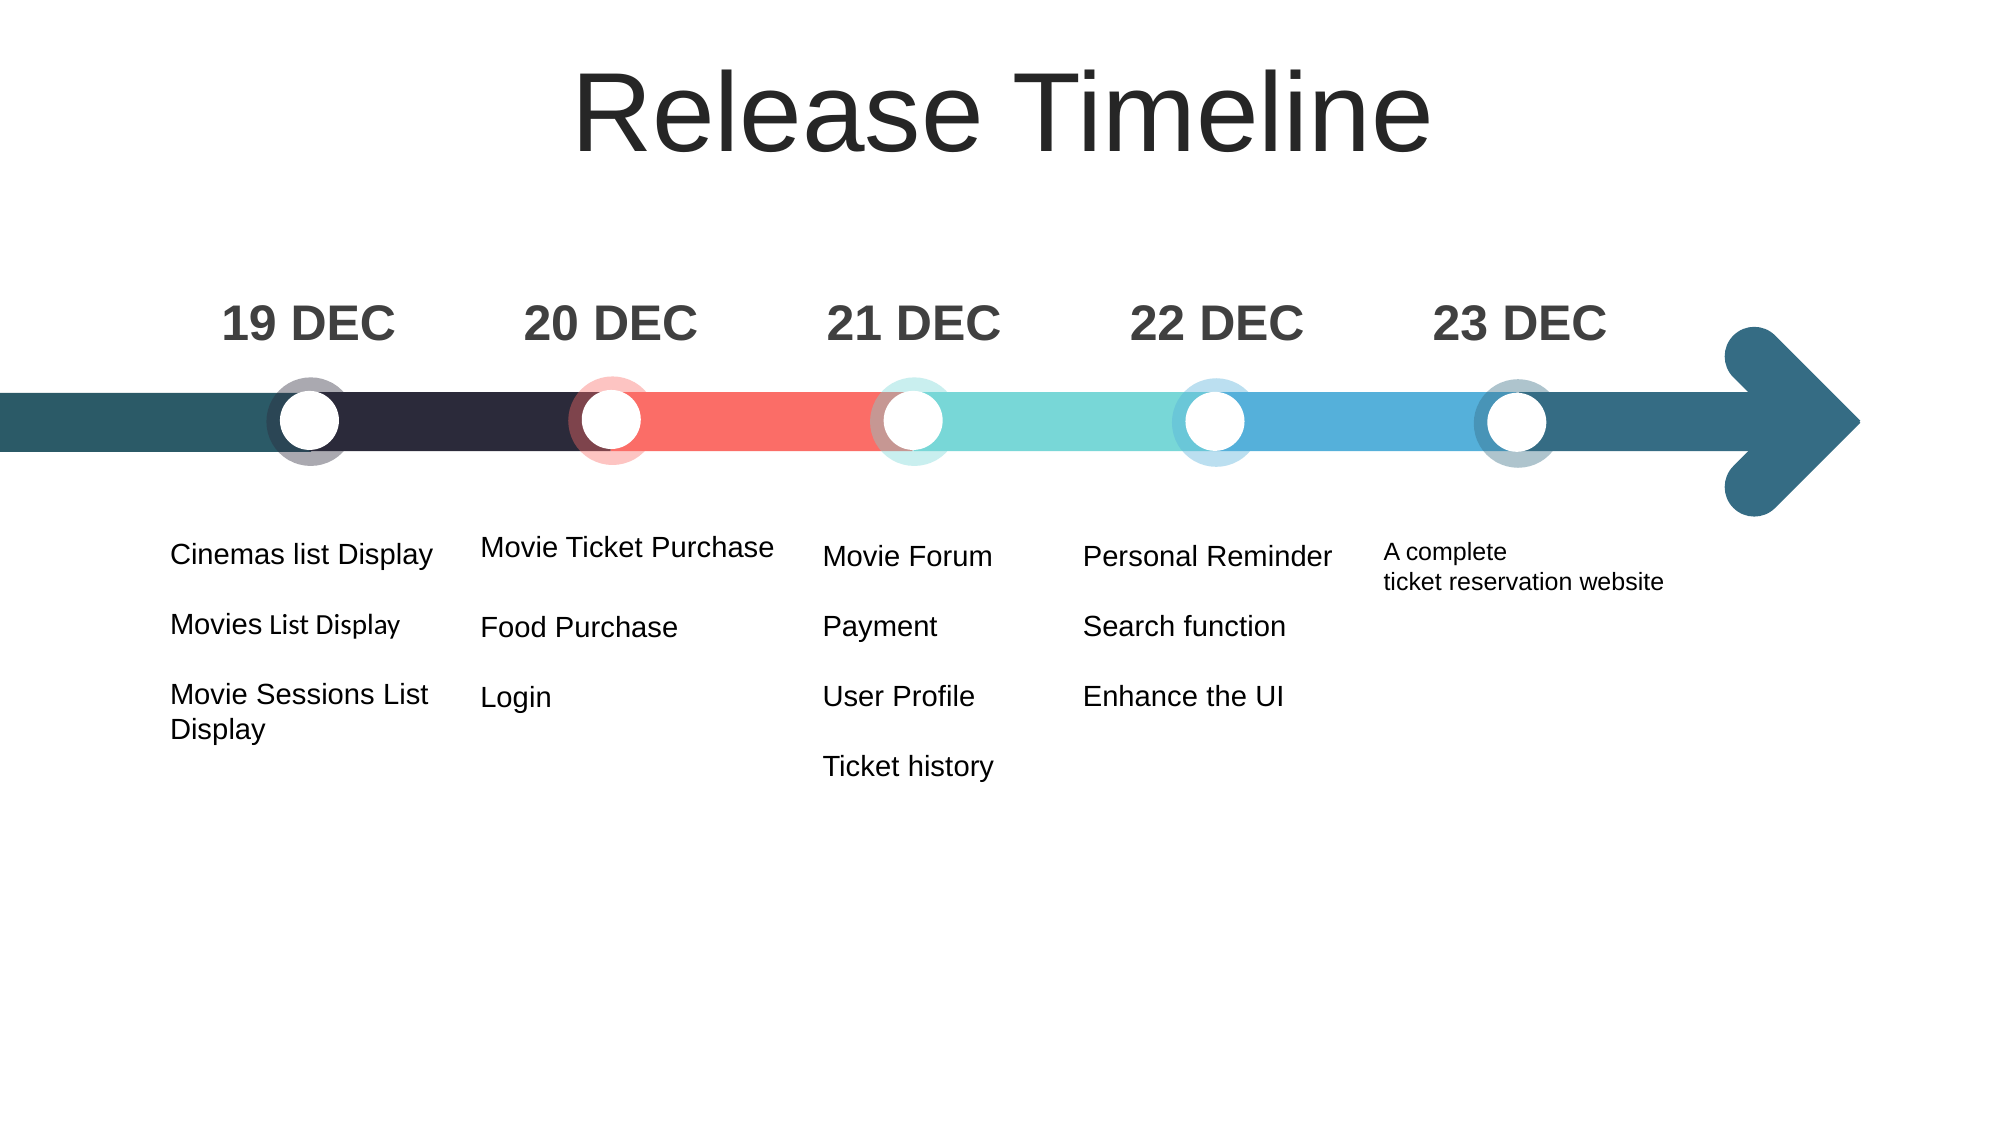

Release Timeline
19 DEC
20 DEC
21 DEC
22 DEC
23 DEC

Cinemas list Display

Movies List Display

Movie Sessions List Display

Movie Forum

Payment

User Profile

Ticket history
Movie Ticket Purchase

Food Purchase

Login
A complete ticket reservation website

Personal Reminder

Search function

Enhance the UI